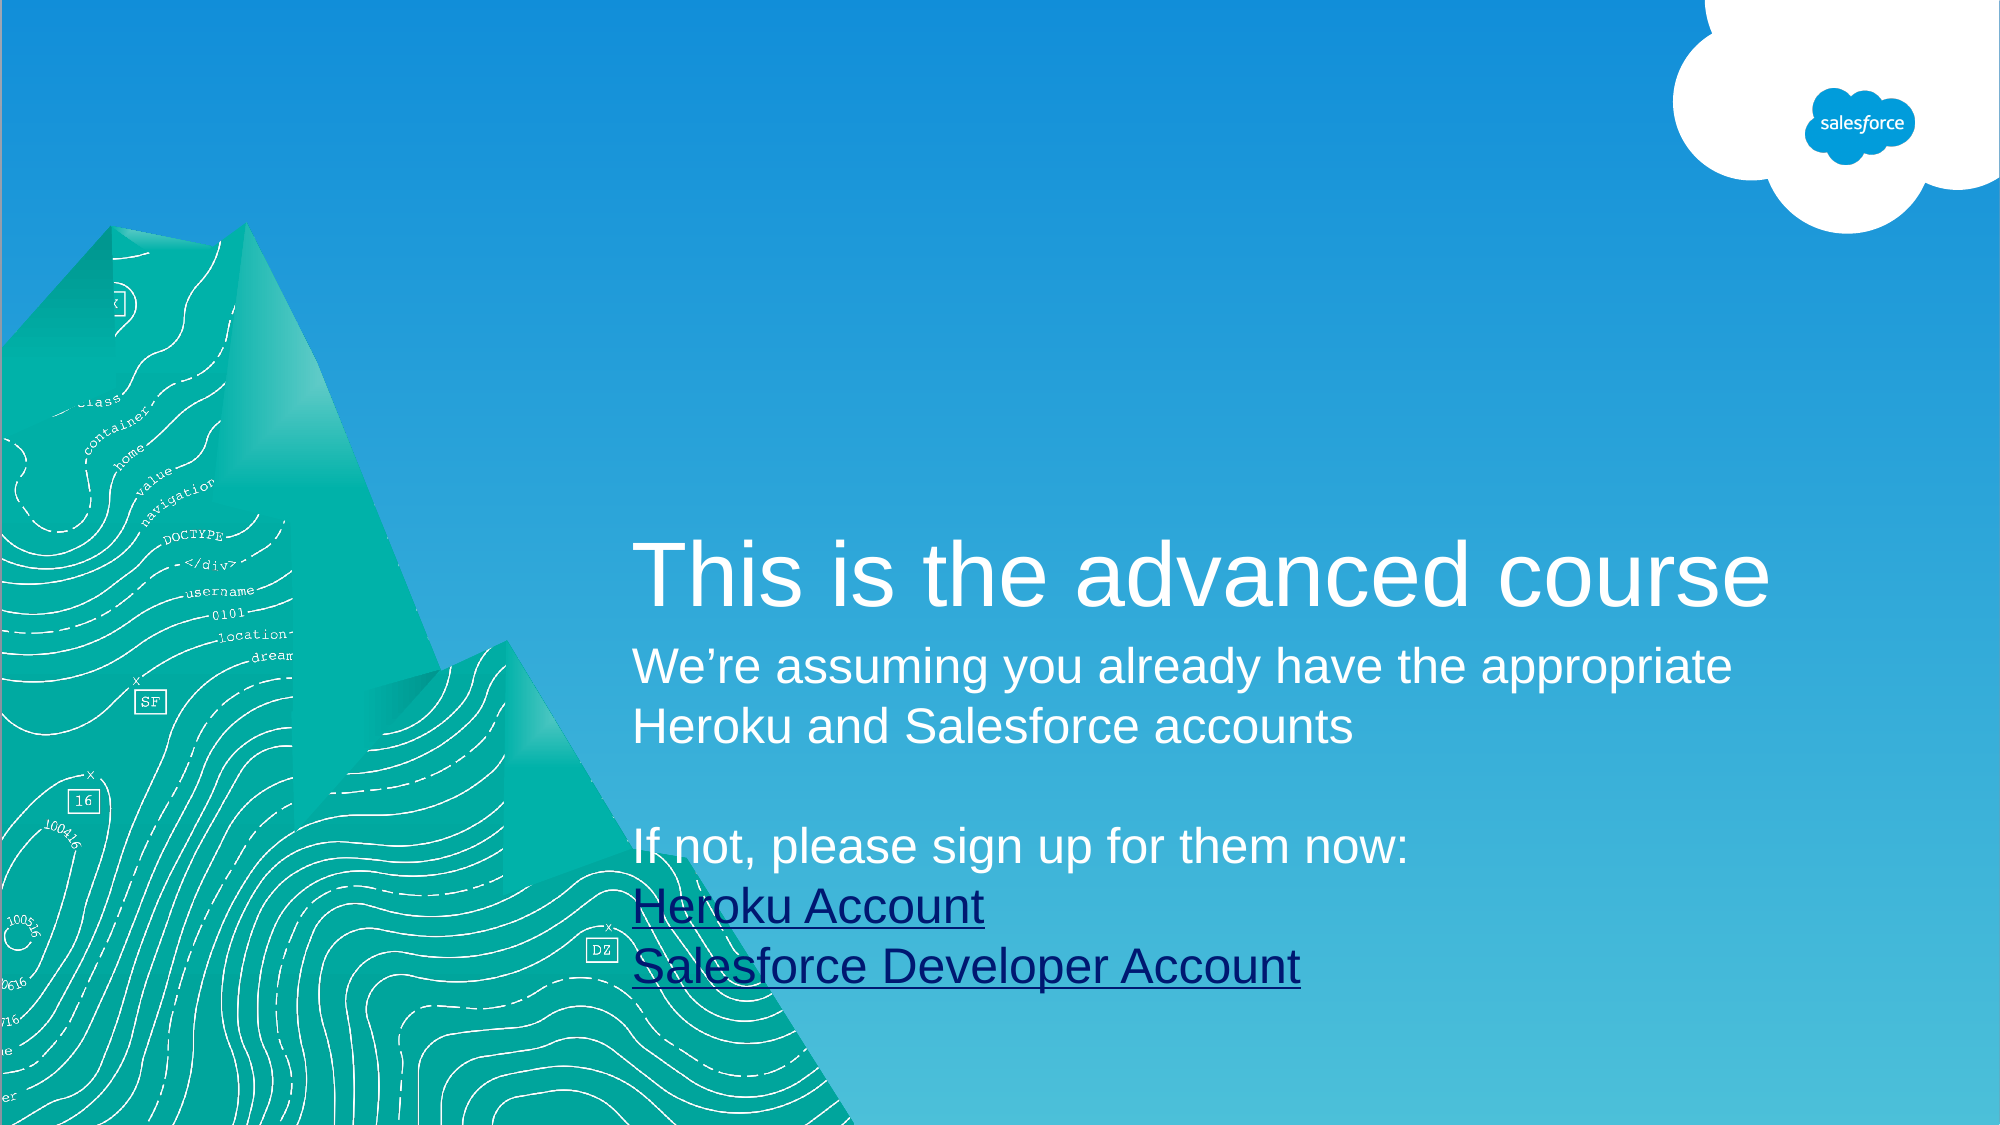

# This is the advanced course
We’re assuming you already have the appropriate Heroku and Salesforce accounts

If not, please sign up for them now:
Heroku Account
Salesforce Developer Account